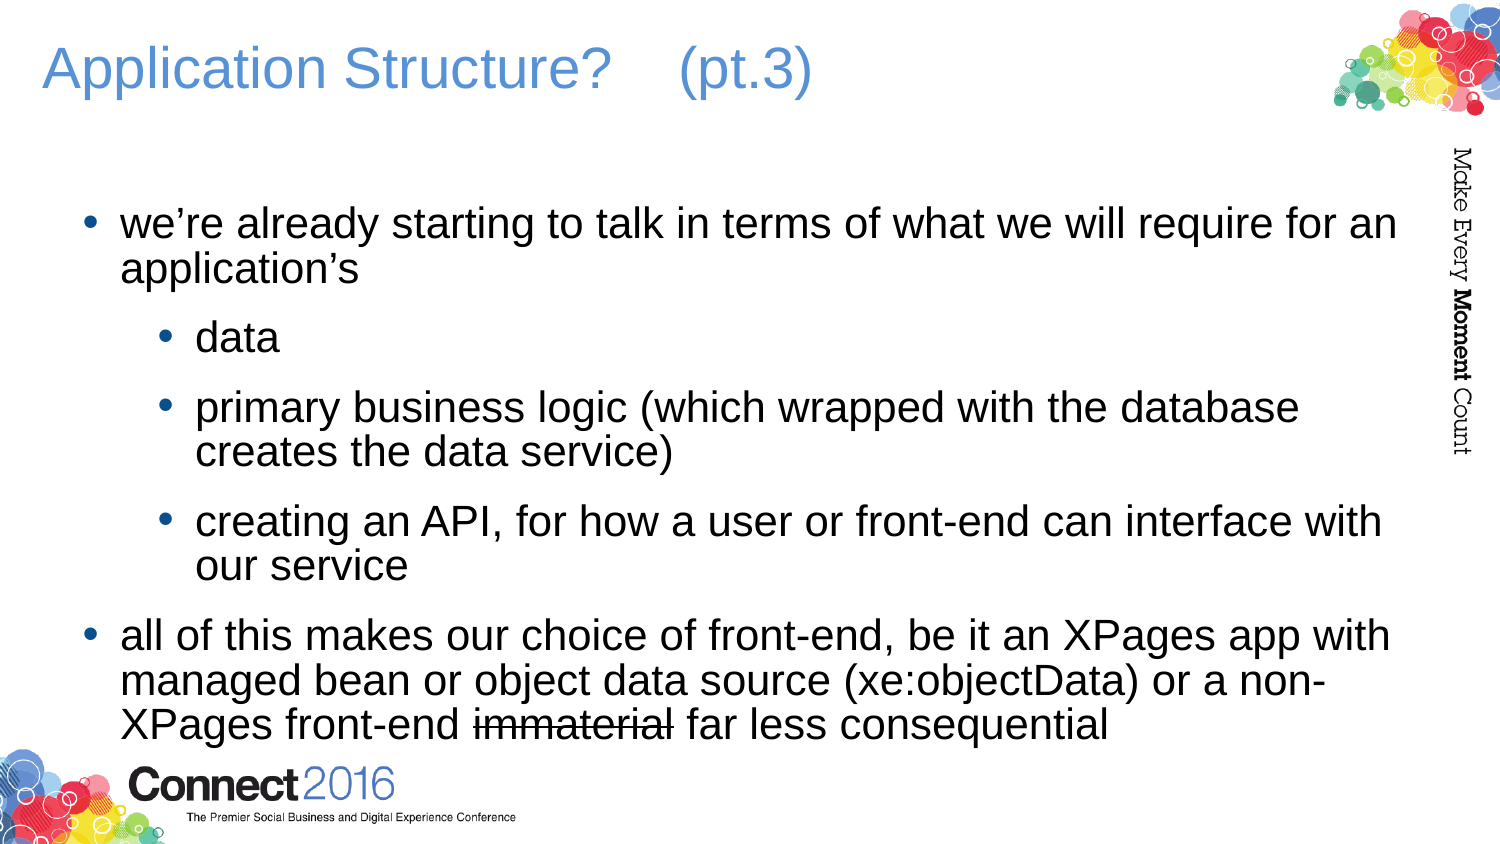

# Application Structure?    (pt.3)
we’re already starting to talk in terms of what we will require for an application’s
data
primary business logic (which wrapped with the database creates the data service)
creating an API, for how a user or front-end can interface with our service
all of this makes our choice of front-end, be it an XPages app with managed bean or object data source (xe:objectData) or a non-XPages front-end immaterial far less consequential